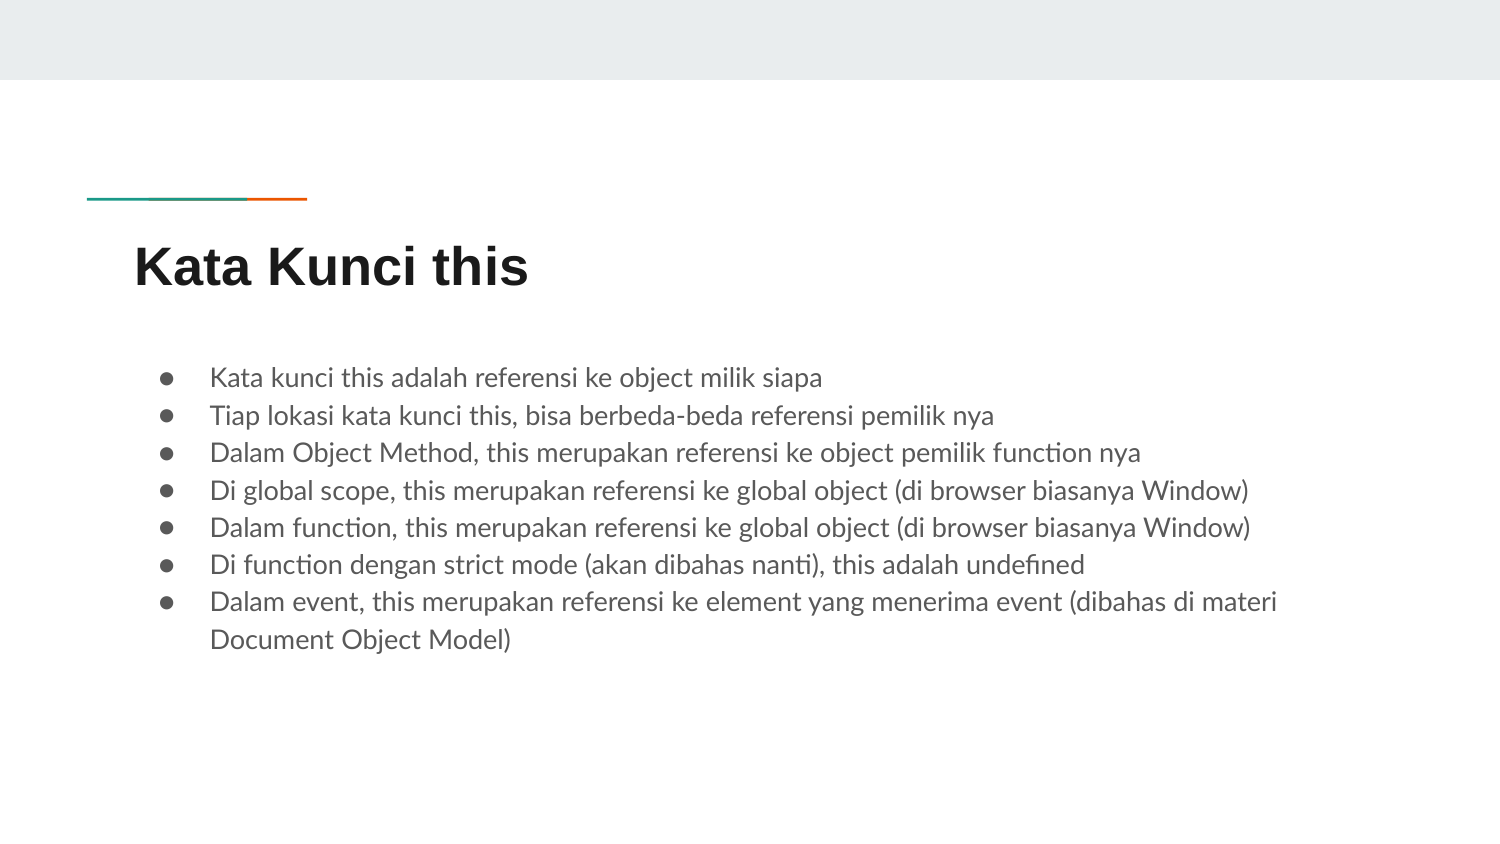

# Kata Kunci this
Kata kunci this adalah referensi ke object milik siapa
Tiap lokasi kata kunci this, bisa berbeda-beda referensi pemilik nya
Dalam Object Method, this merupakan referensi ke object pemilik function nya
Di global scope, this merupakan referensi ke global object (di browser biasanya Window)
Dalam function, this merupakan referensi ke global object (di browser biasanya Window)
Di function dengan strict mode (akan dibahas nanti), this adalah undefined
Dalam event, this merupakan referensi ke element yang menerima event (dibahas di materi Document Object Model)